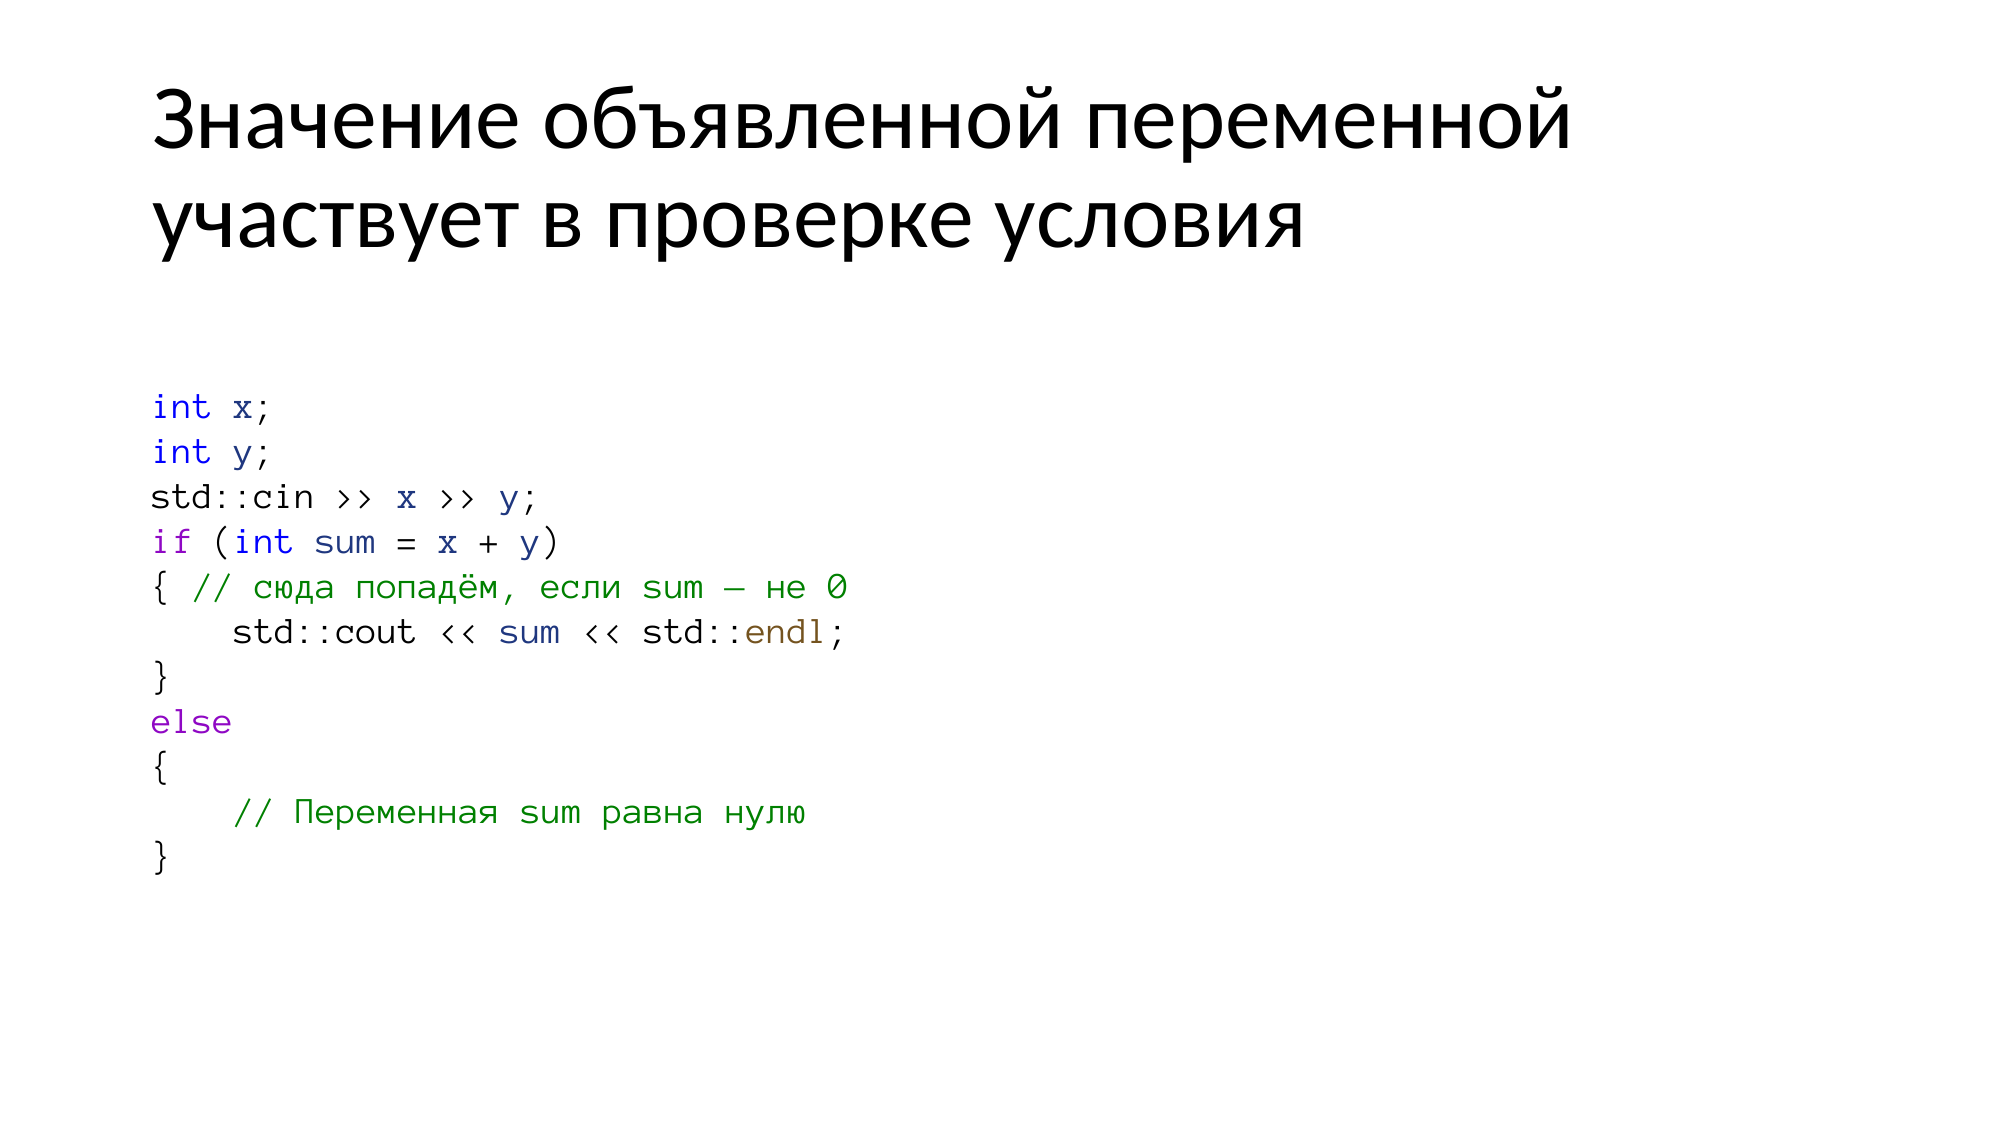

# Значение объявленной переменной участвует в проверке условия
int x;
int y;
std::cin >> x >> y;
if (int sum = x + y)
{ // сюда попадём, если sum — не 0
    std::cout << sum << std::endl;
}
else
{
    // Переменная sum равна нулю
}